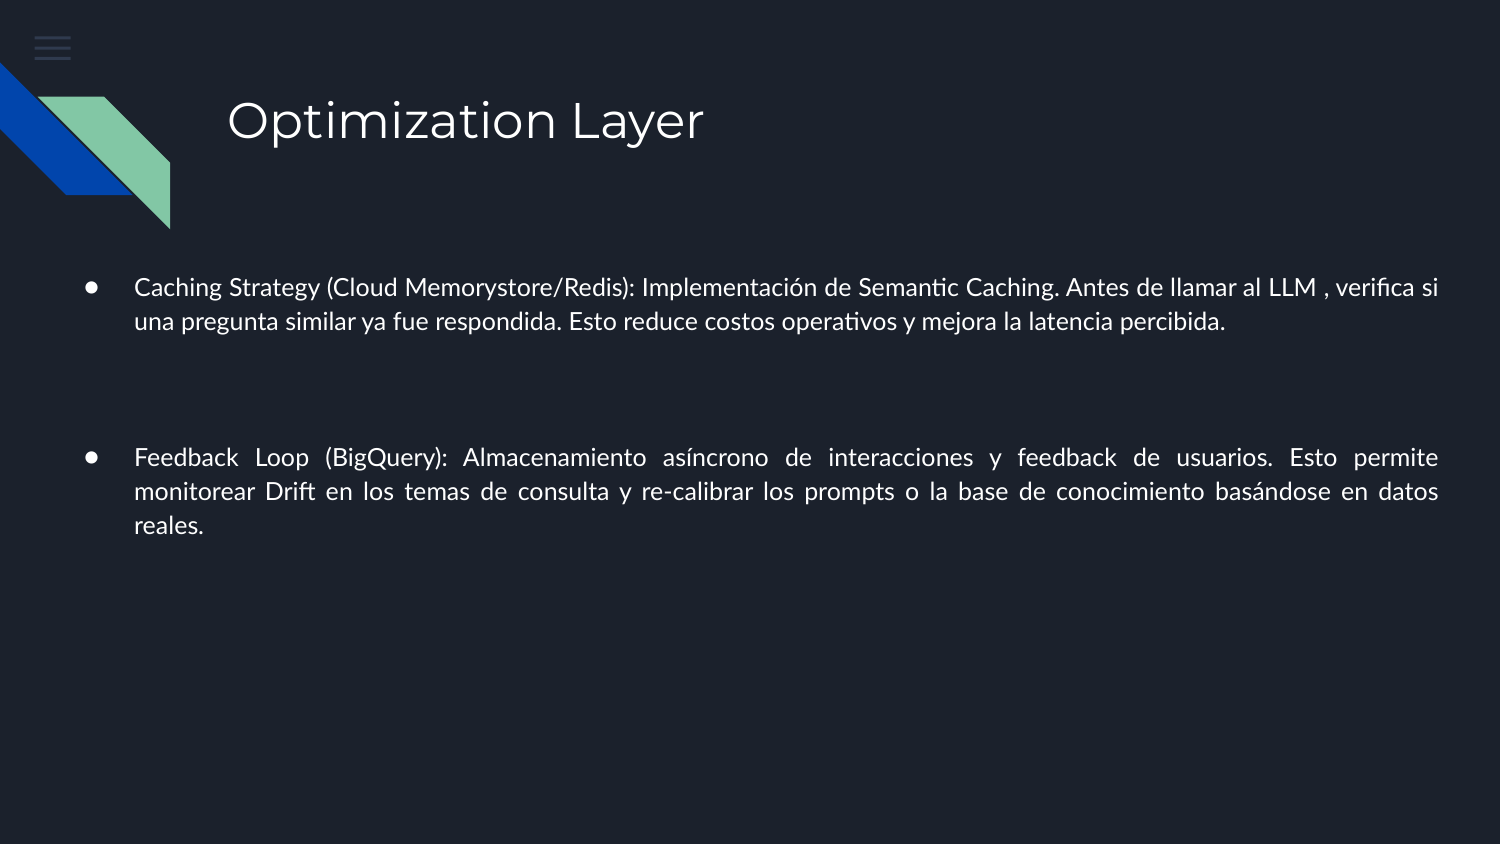

# Optimization Layer
Caching Strategy (Cloud Memorystore/Redis): Implementación de Semantic Caching. Antes de llamar al LLM , verifica si una pregunta similar ya fue respondida. Esto reduce costos operativos y mejora la latencia percibida.

Feedback Loop (BigQuery): Almacenamiento asíncrono de interacciones y feedback de usuarios. Esto permite monitorear Drift en los temas de consulta y re-calibrar los prompts o la base de conocimiento basándose en datos reales.